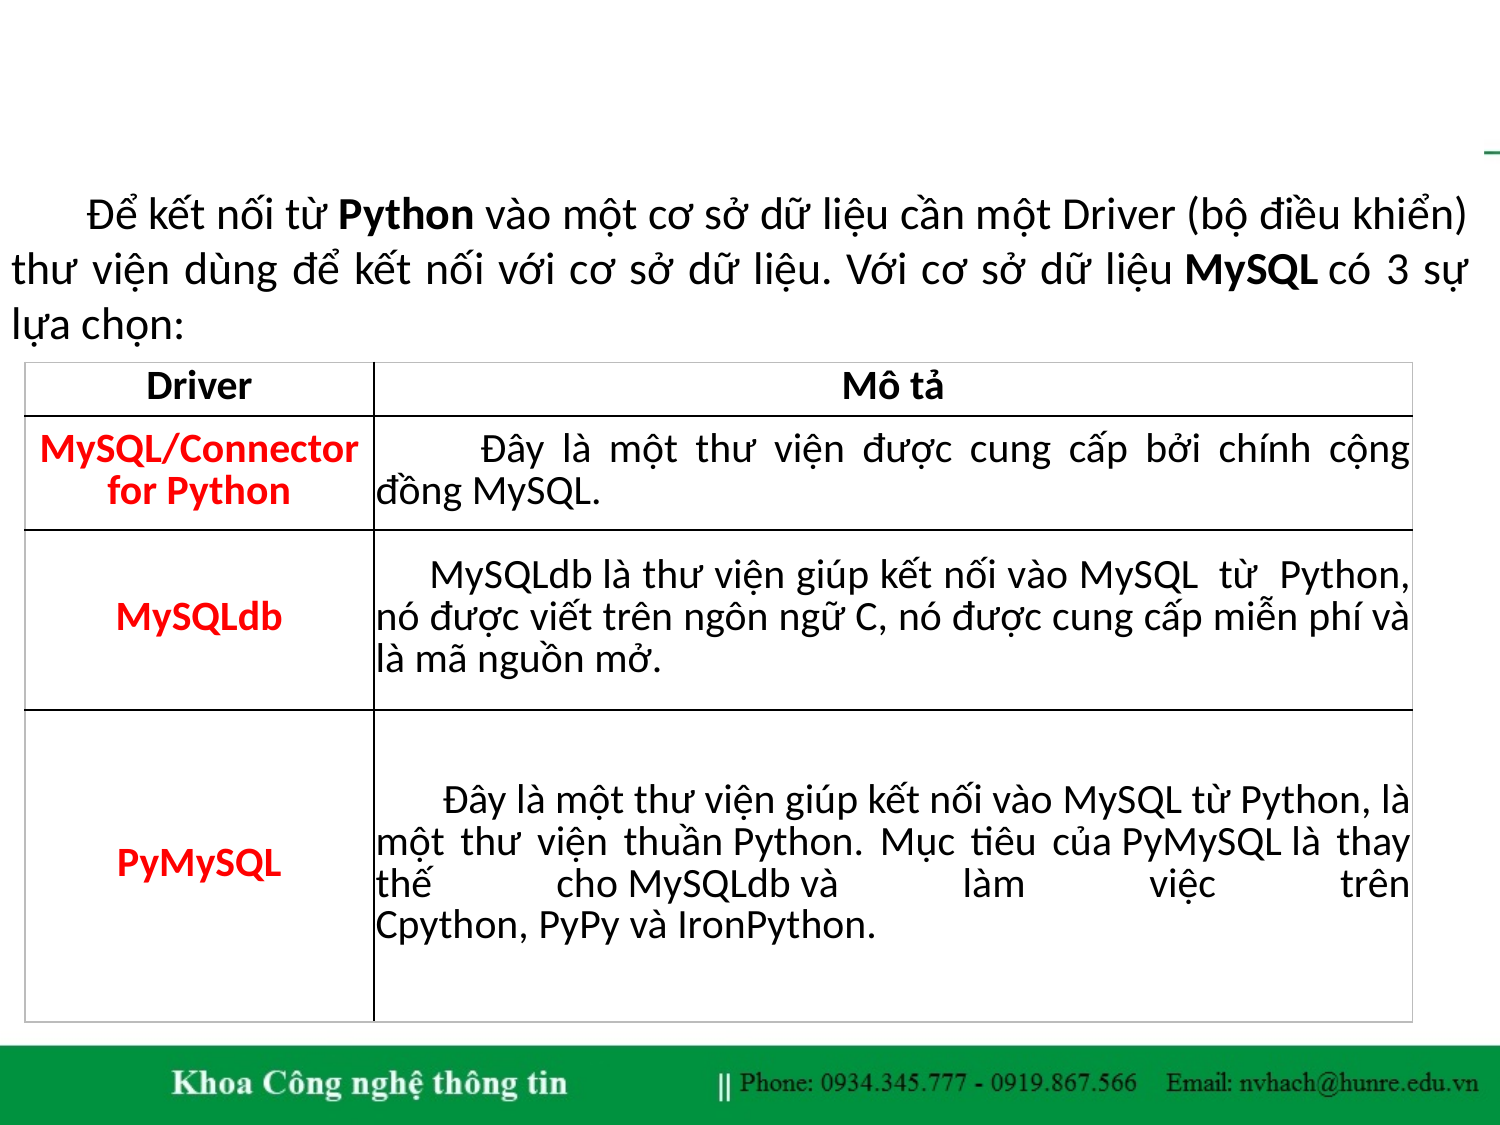

# Tạo Cơ sở dữ liệu SQL với Python
       Để kết nối từ Python vào một cơ sở dữ liệu cần một Driver (bộ điều khiển) thư viện dùng để kết nối với cơ sở dữ liệu. Với cơ sở dữ liệu MySQL có 3 sự lựa chọn:
| Driver | Mô tả |
| --- | --- |
| MySQL/Connector for Python | Đây là một thư viện được cung cấp bởi chính cộng đồng MySQL. |
| MySQLdb | MySQLdb là thư viện giúp kết nối vào MySQL  từ Python, nó được viết trên ngôn ngữ C, nó được cung cấp miễn phí và là mã nguồn mở. |
| PyMySQL | Đây là một thư viện giúp kết nối vào MySQL từ Python, là một thư viện thuần Python. Mục tiêu của PyMySQL là thay thế cho MySQLdb và làm việc trên Cpython, PyPy và IronPython. |